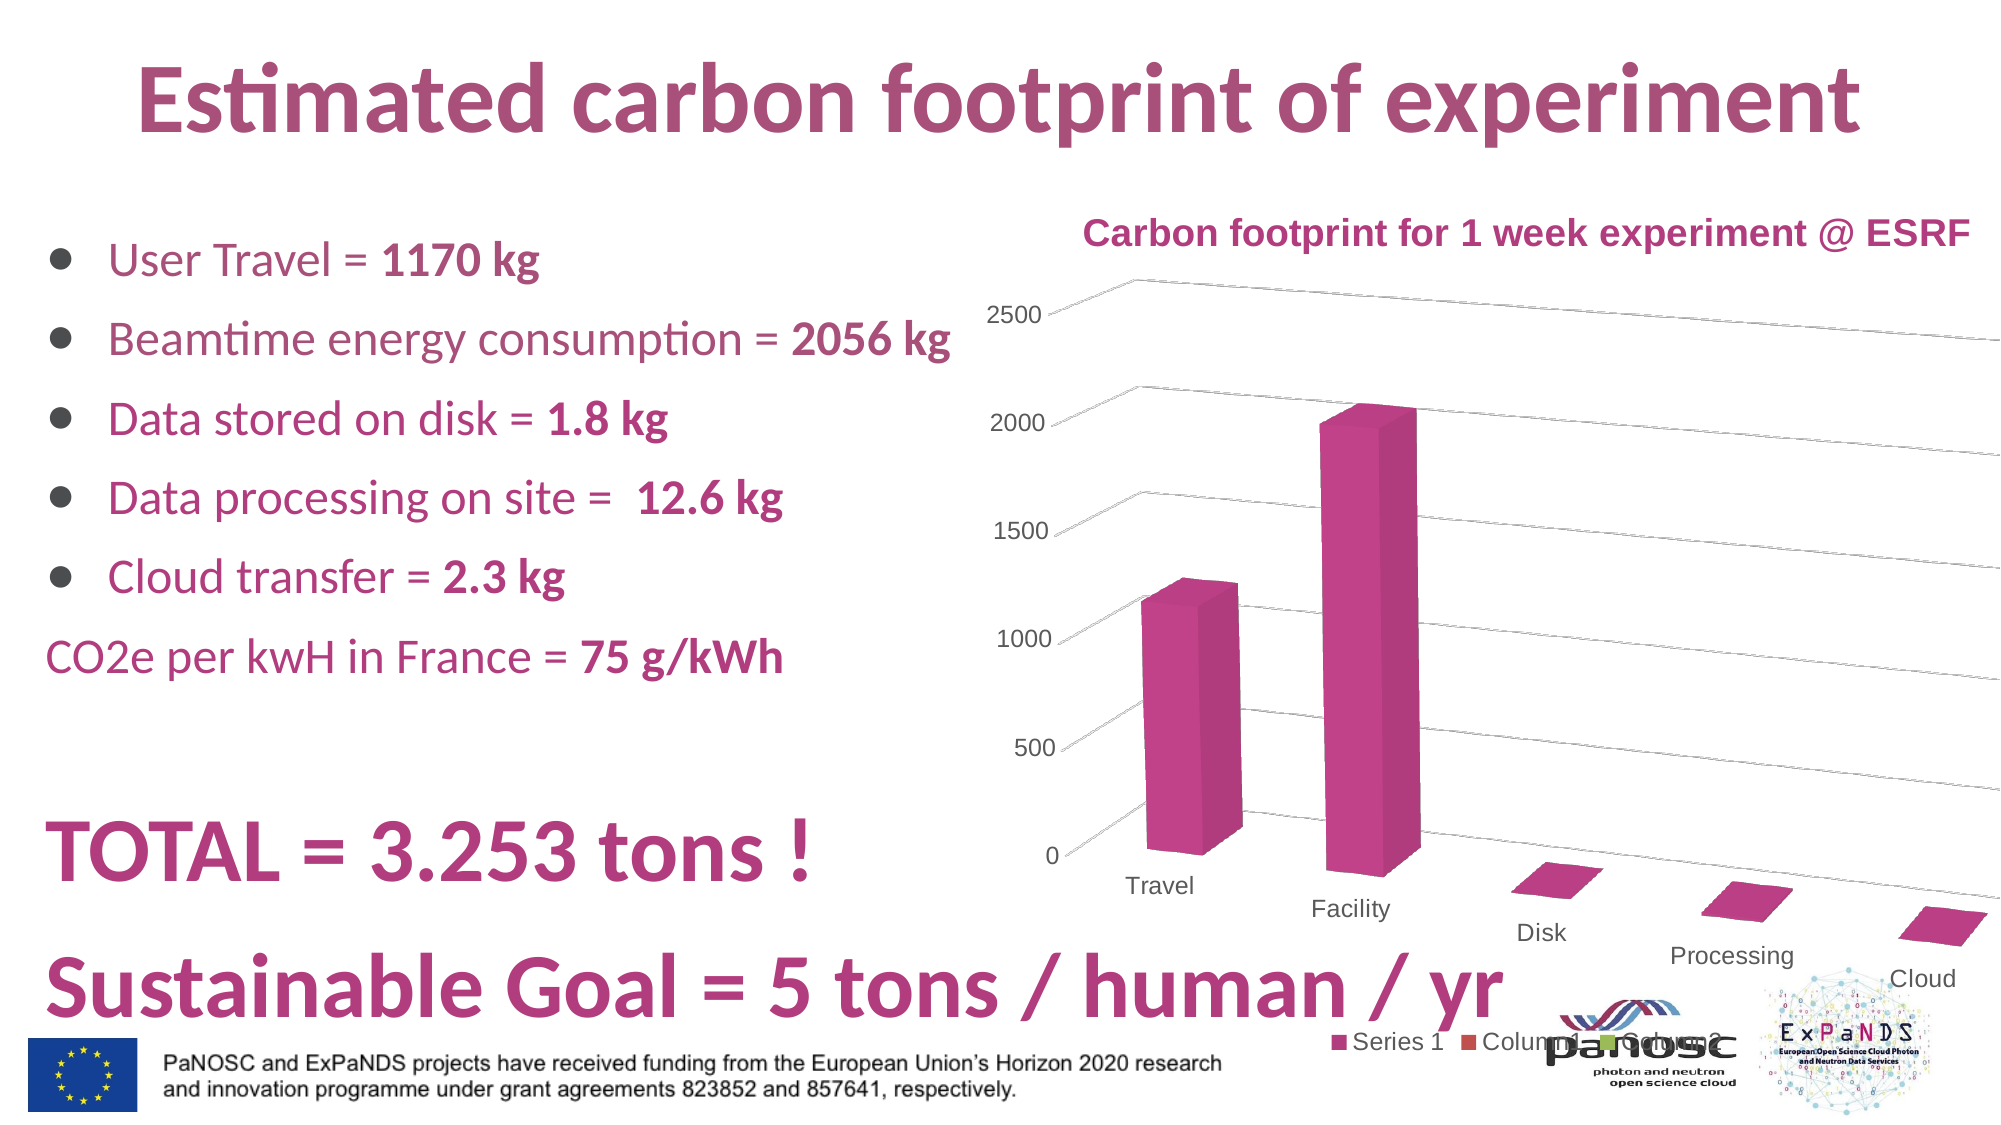

# Estimated carbon footprint of experiment

[unsupported chart]

User Travel = 1170 kg
Beamtime energy consumption = 2056 kg
Data stored on disk = 1.8 kg
Data processing on site =  12.6 kg
Cloud transfer = 2.3 kg
CO2e per kwH in France = 75 g/kWh

TOTAL = 3.253 tons !
Sustainable Goal = 5 tons / human / yr